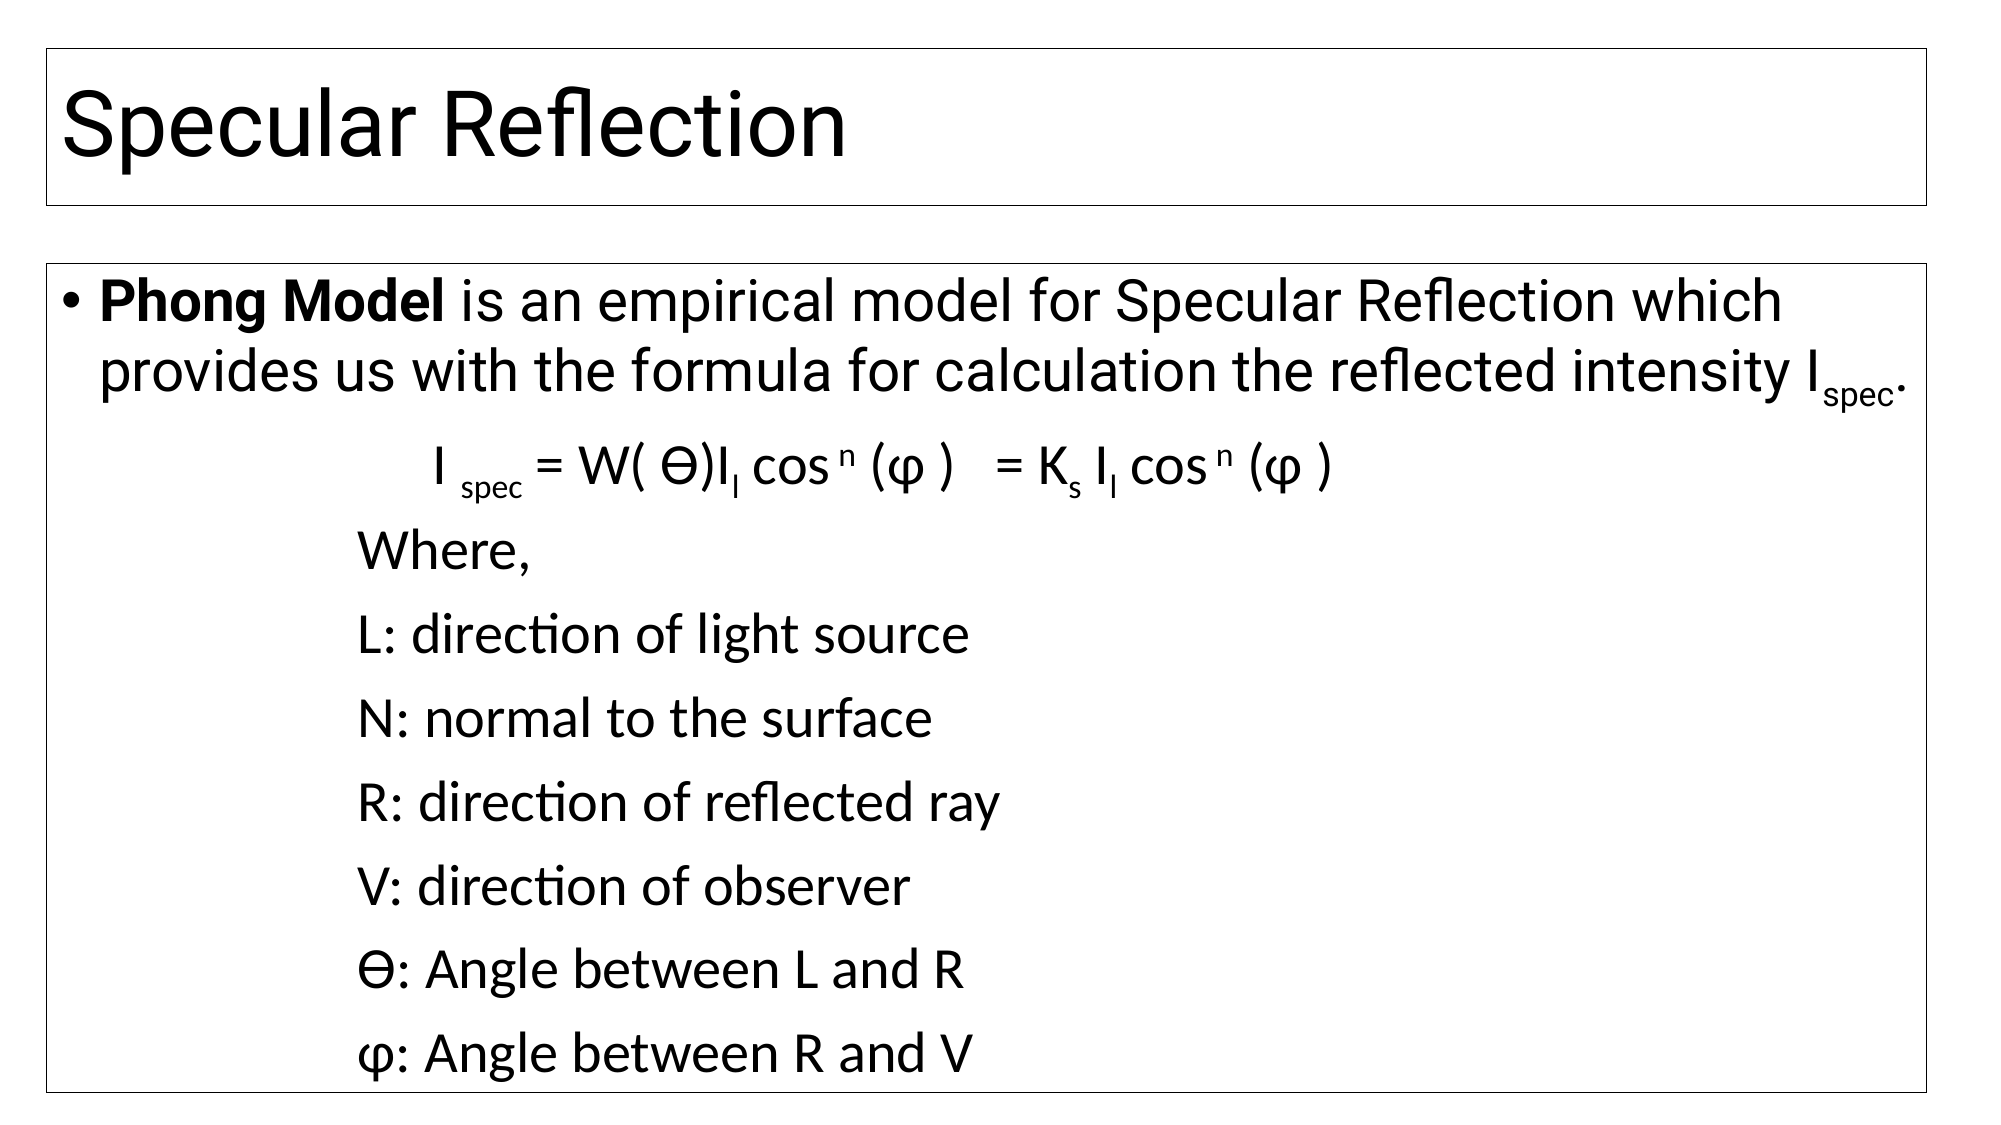

# Specular Reflection
Phong Model is an empirical model for Specular Reflection which provides us with the formula for calculation the reflected intensity Ispec.
                            I spec = W( Ɵ)Il cos n (ɸ )   = Ks Il cos n (ɸ )
Where,
L: direction of light source
N: normal to the surface
R: direction of reflected ray
V: direction of observer
Ɵ: Angle between L and R
ɸ: Angle between R and V